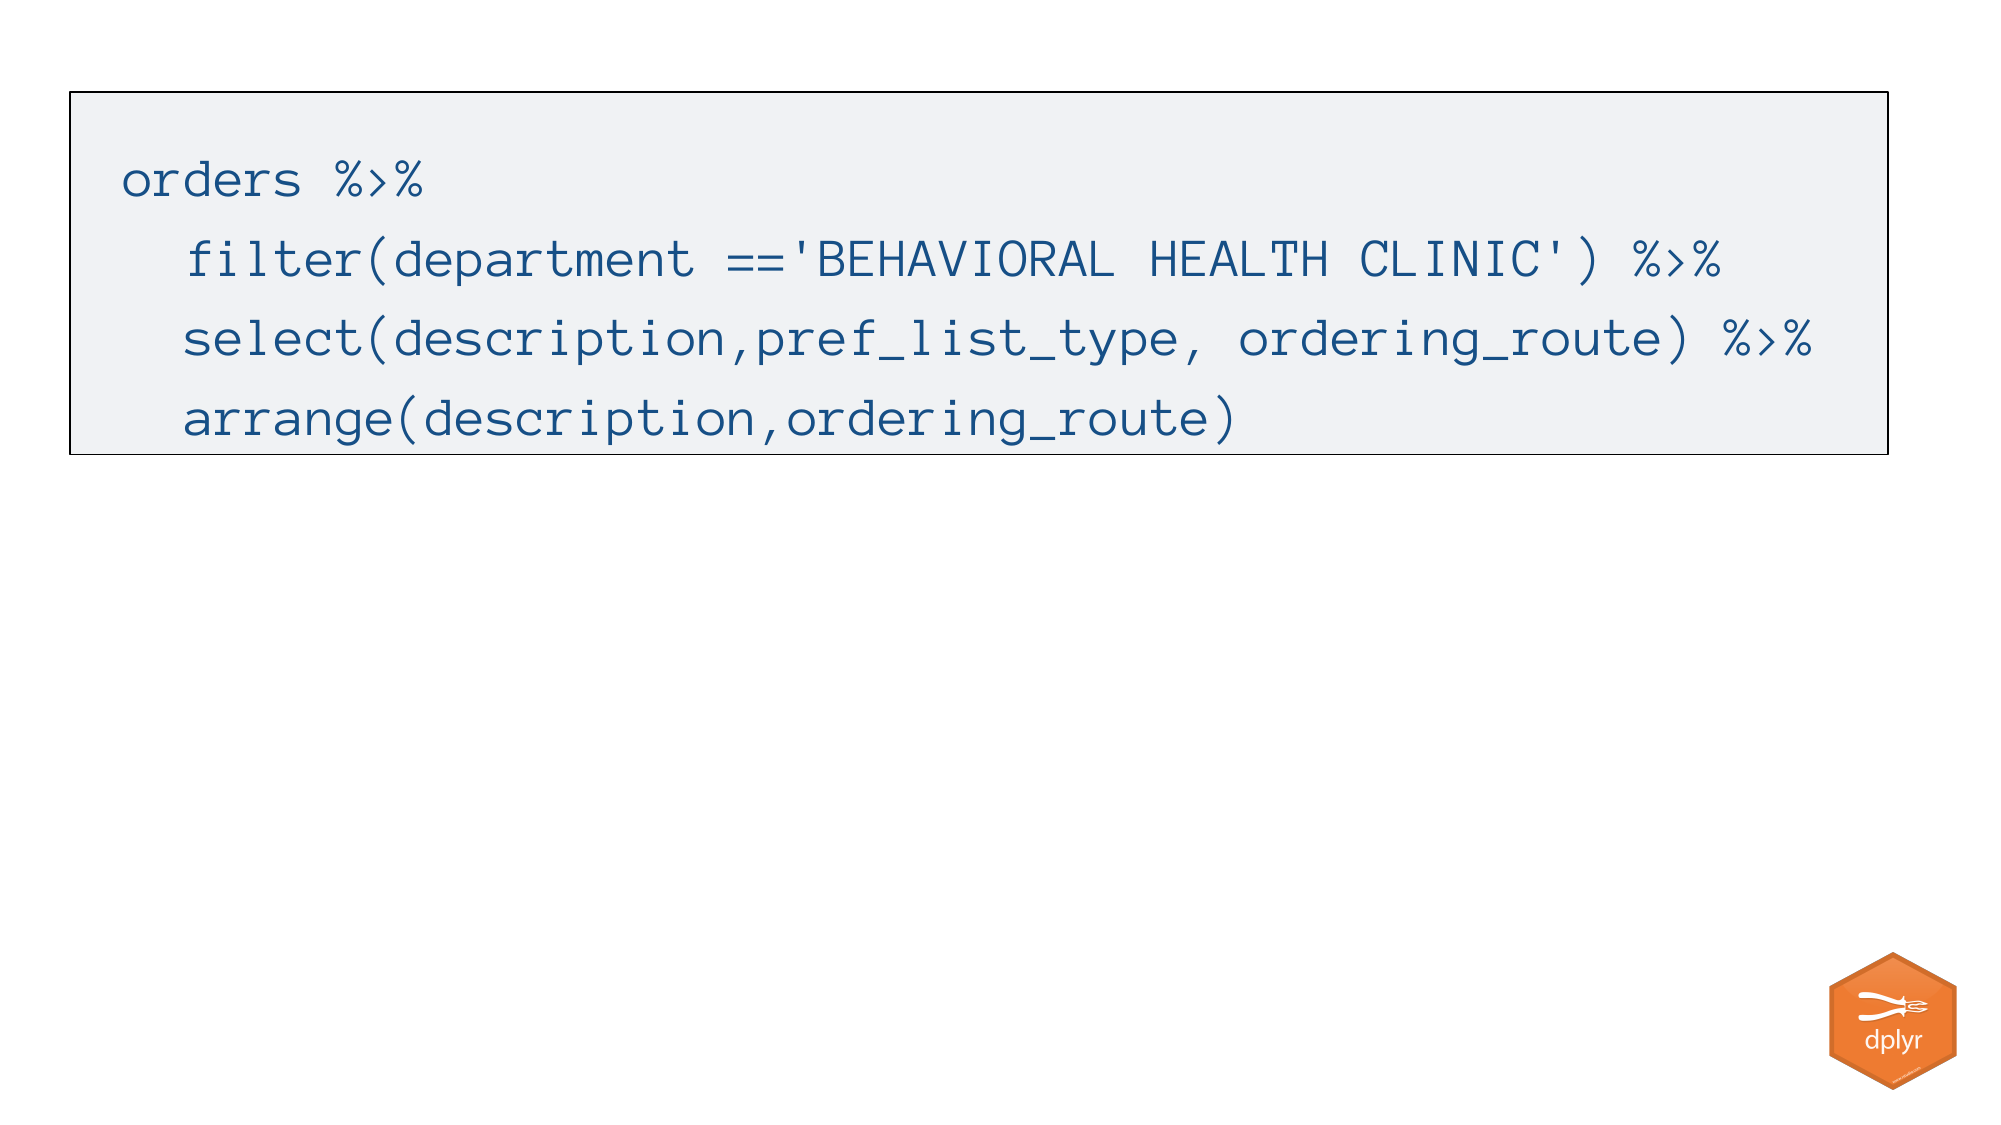

orders %>%
  filter(department =='BEHAVIORAL HEALTH CLINIC') %>%
  select(description,pref_list_type, ordering_route) %>%
  arrange(description,ordering_route)